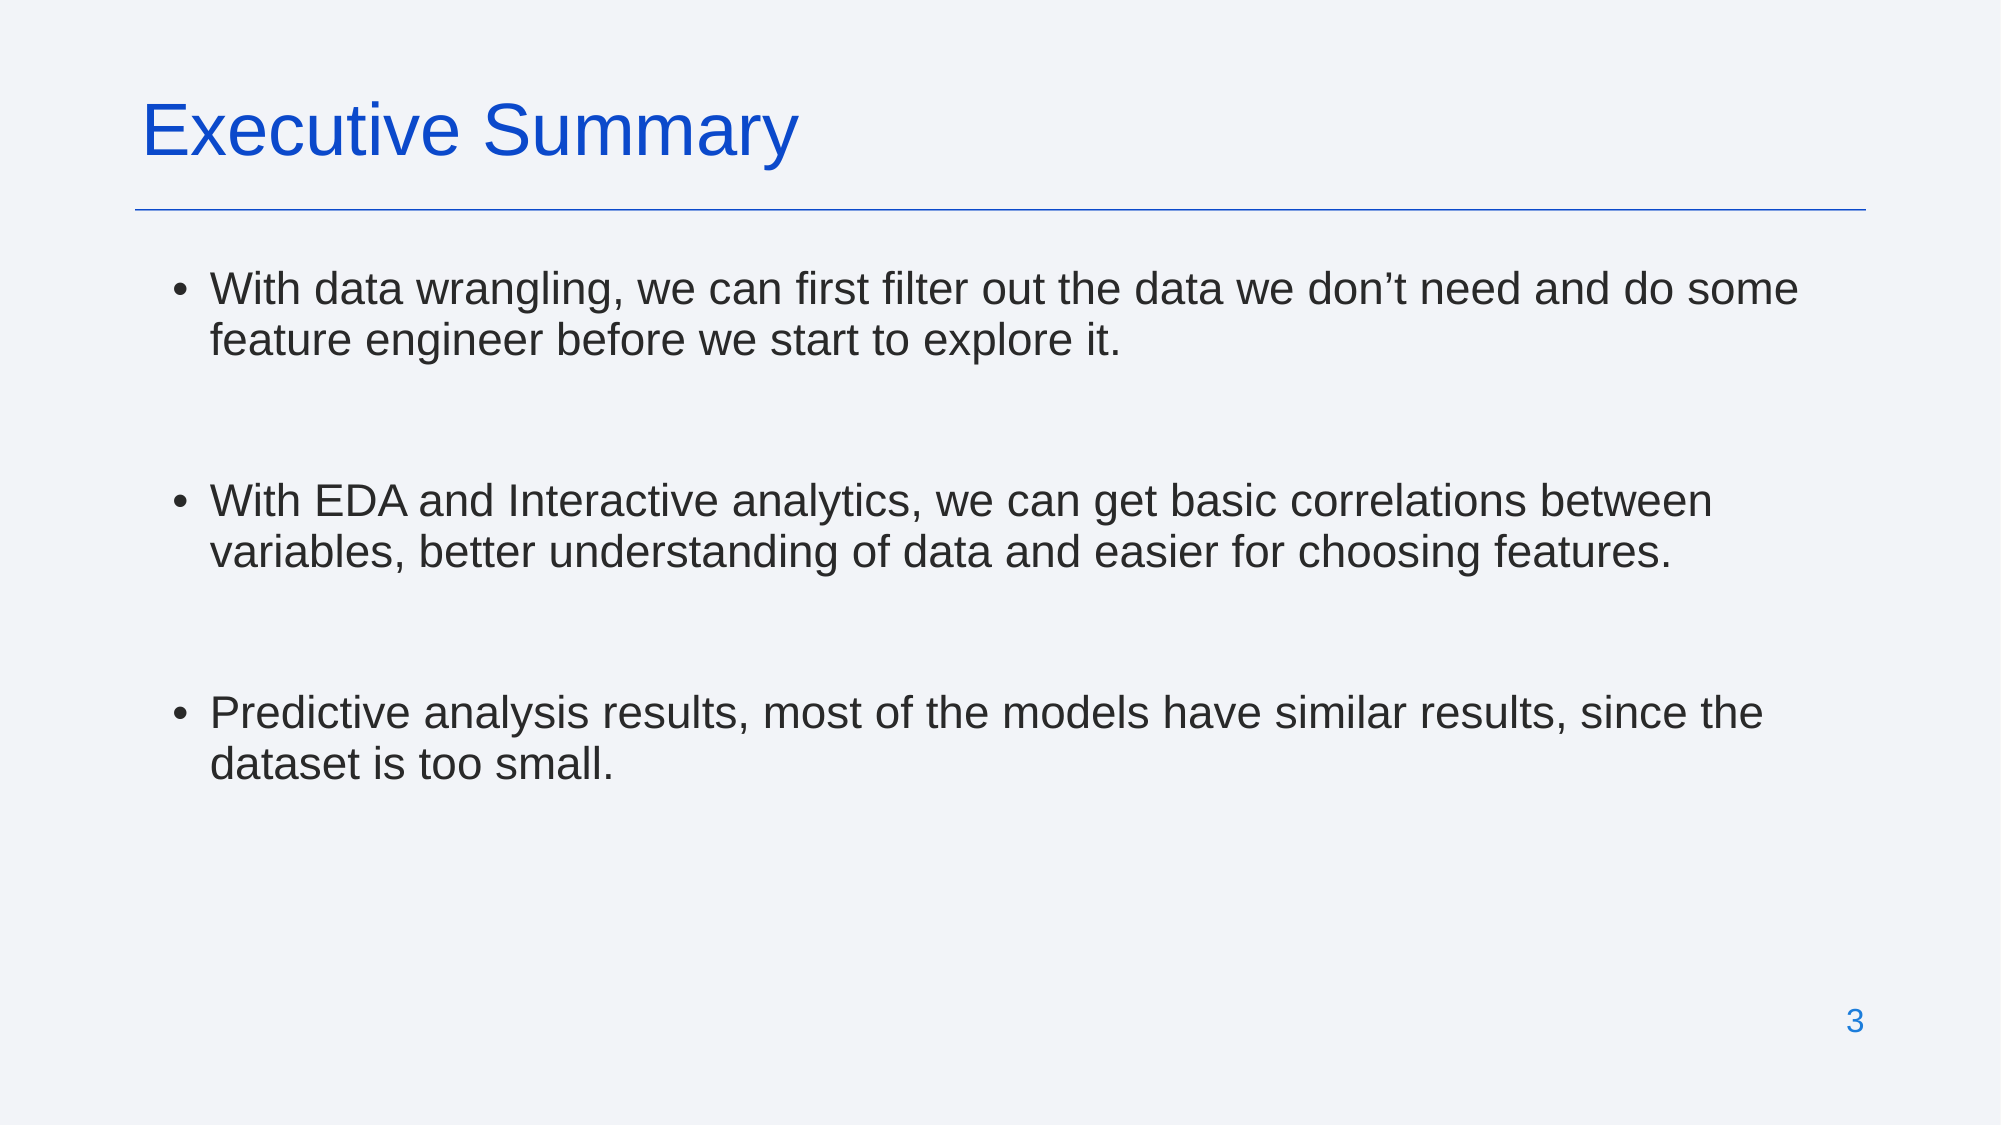

Executive Summary
With data wrangling, we can first filter out the data we don’t need and do some feature engineer before we start to explore it.

With EDA and Interactive analytics, we can get basic correlations between variables, better understanding of data and easier for choosing features.

Predictive analysis results, most of the models have similar results, since the dataset is too small.
3